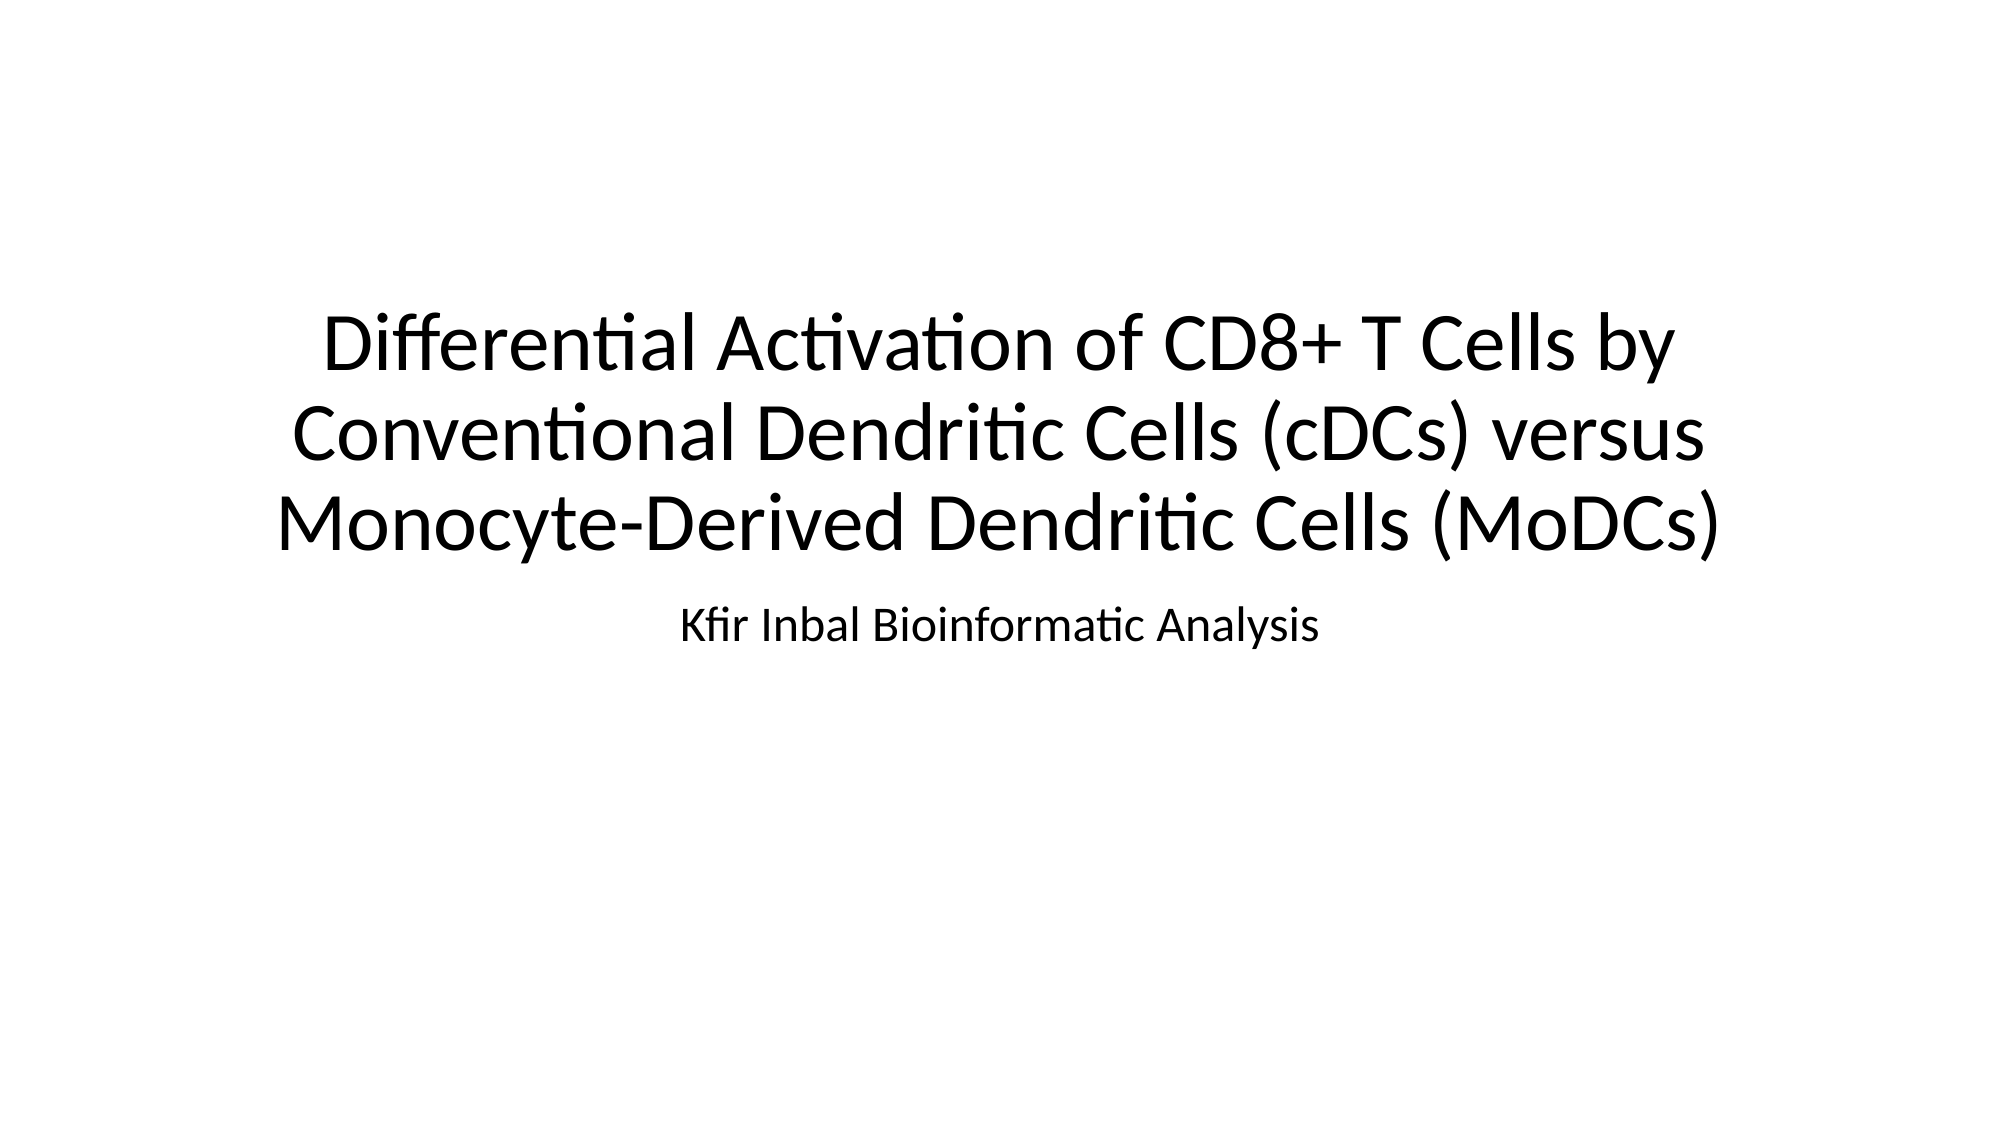

# Differential Activation of CD8+ T Cells by Conventional Dendritic Cells (cDCs) versus Monocyte-Derived Dendritic Cells (MoDCs)
Kfir Inbal Bioinformatic Analysis